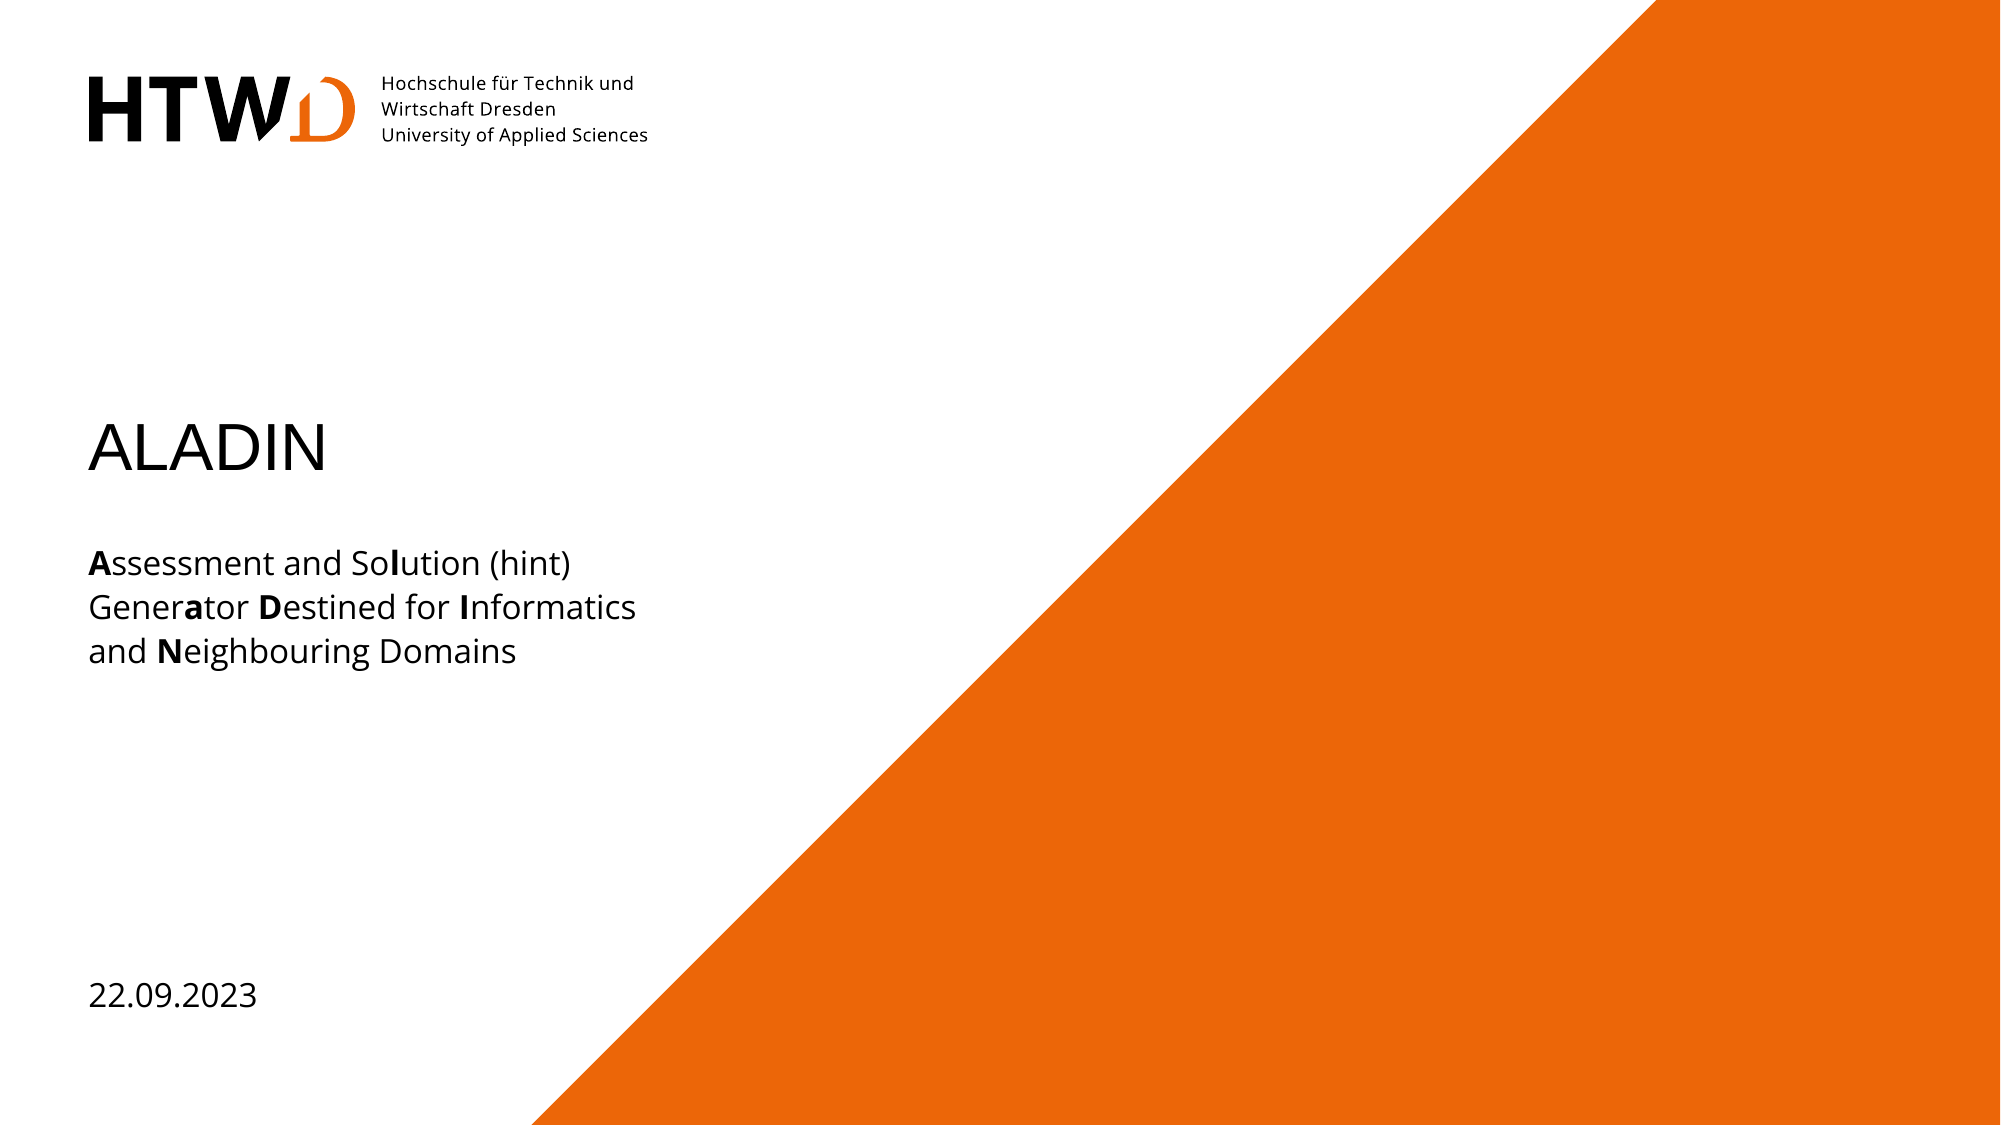

# ALADIN
Assessment and Solution (hint) Generator Destined for Informatics and Neighbouring Domains
22.09.2023